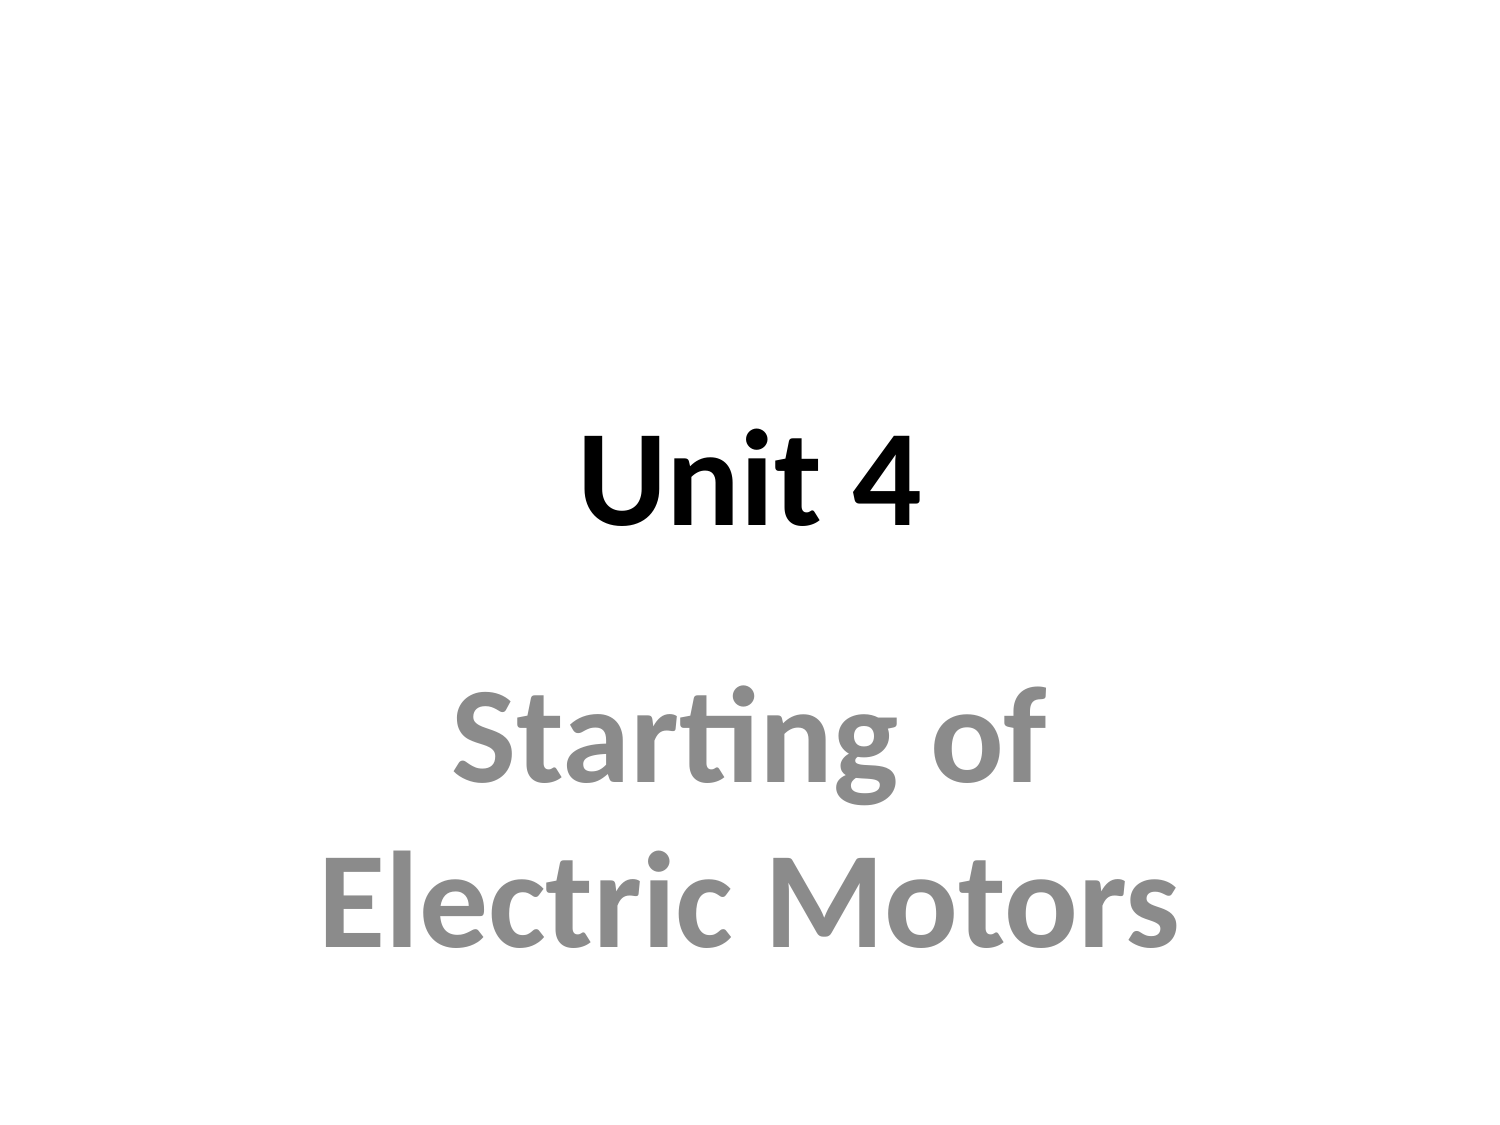

# Unit 4
Starting of Electric Motors